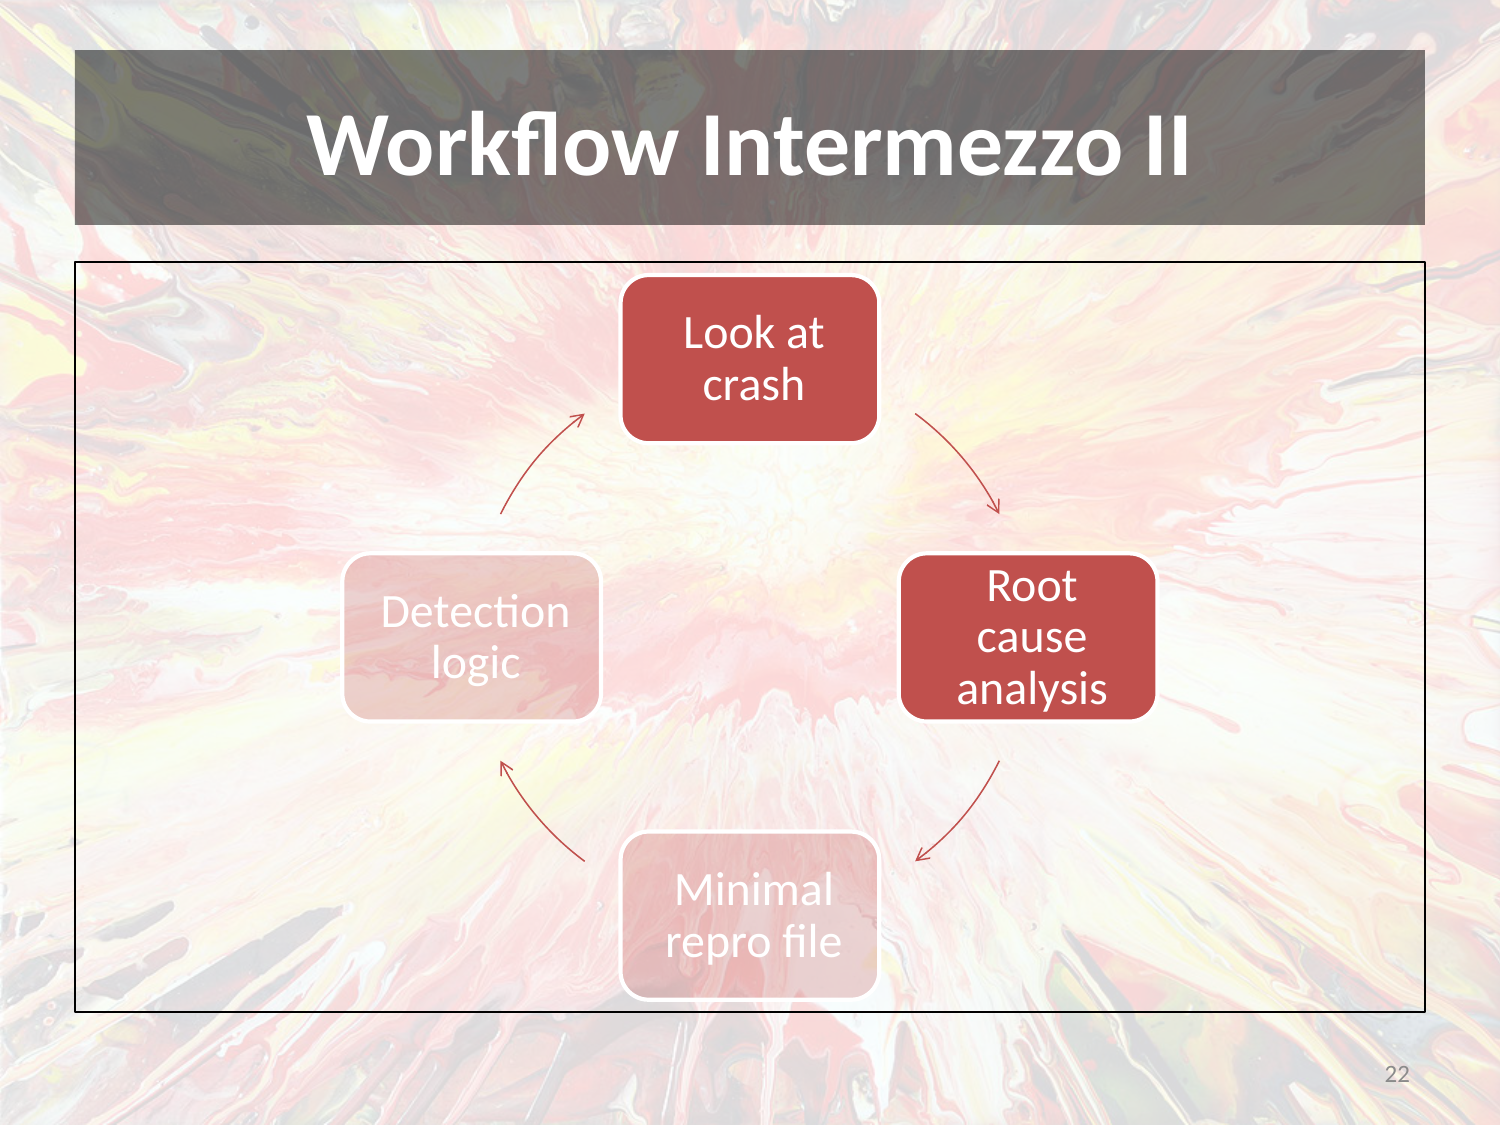

# Workflow Intermezzo II
Look at crash
Root cause analysis
Minimal repro file
Detection logic

22